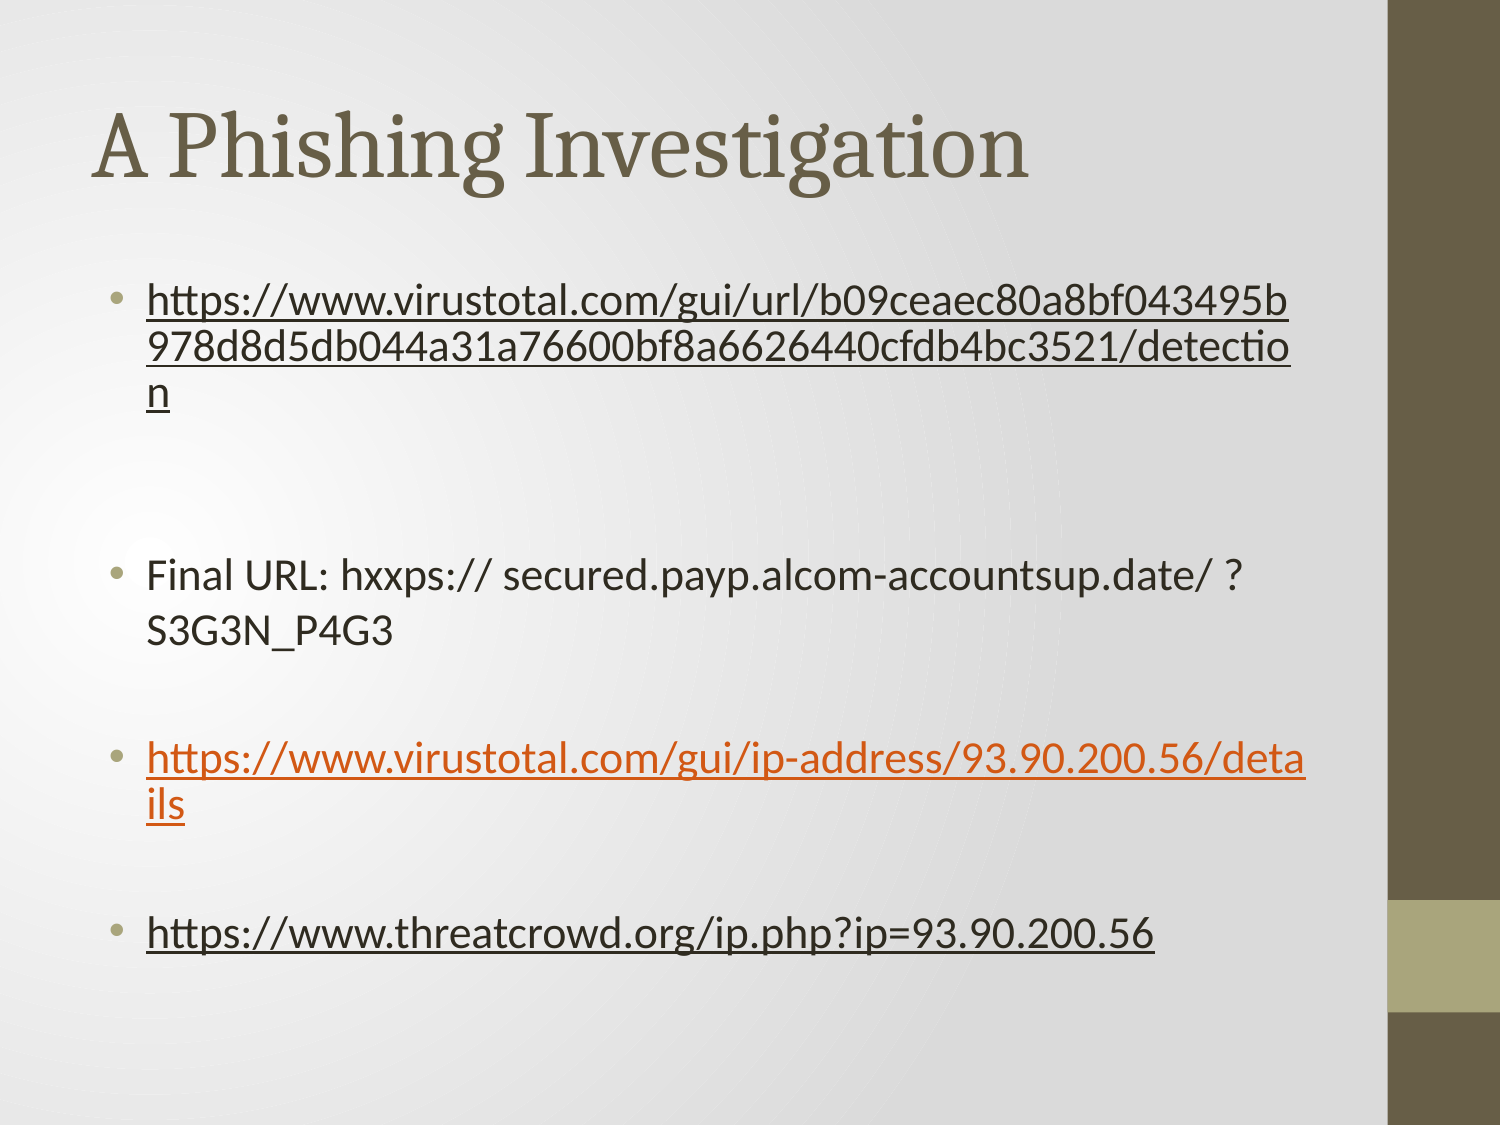

# A Phishing Investigation
https://www.virustotal.com/gui/url/b09ceaec80a8bf043495b978d8d5db044a31a76600bf8a6626440cfdb4bc3521/detection

Final URL: hxxps:// secured.payp.alcom-accountsup.date/ ?S3G3N_P4G3

https://www.virustotal.com/gui/ip-address/93.90.200.56/details

https://www.threatcrowd.org/ip.php?ip=93.90.200.56